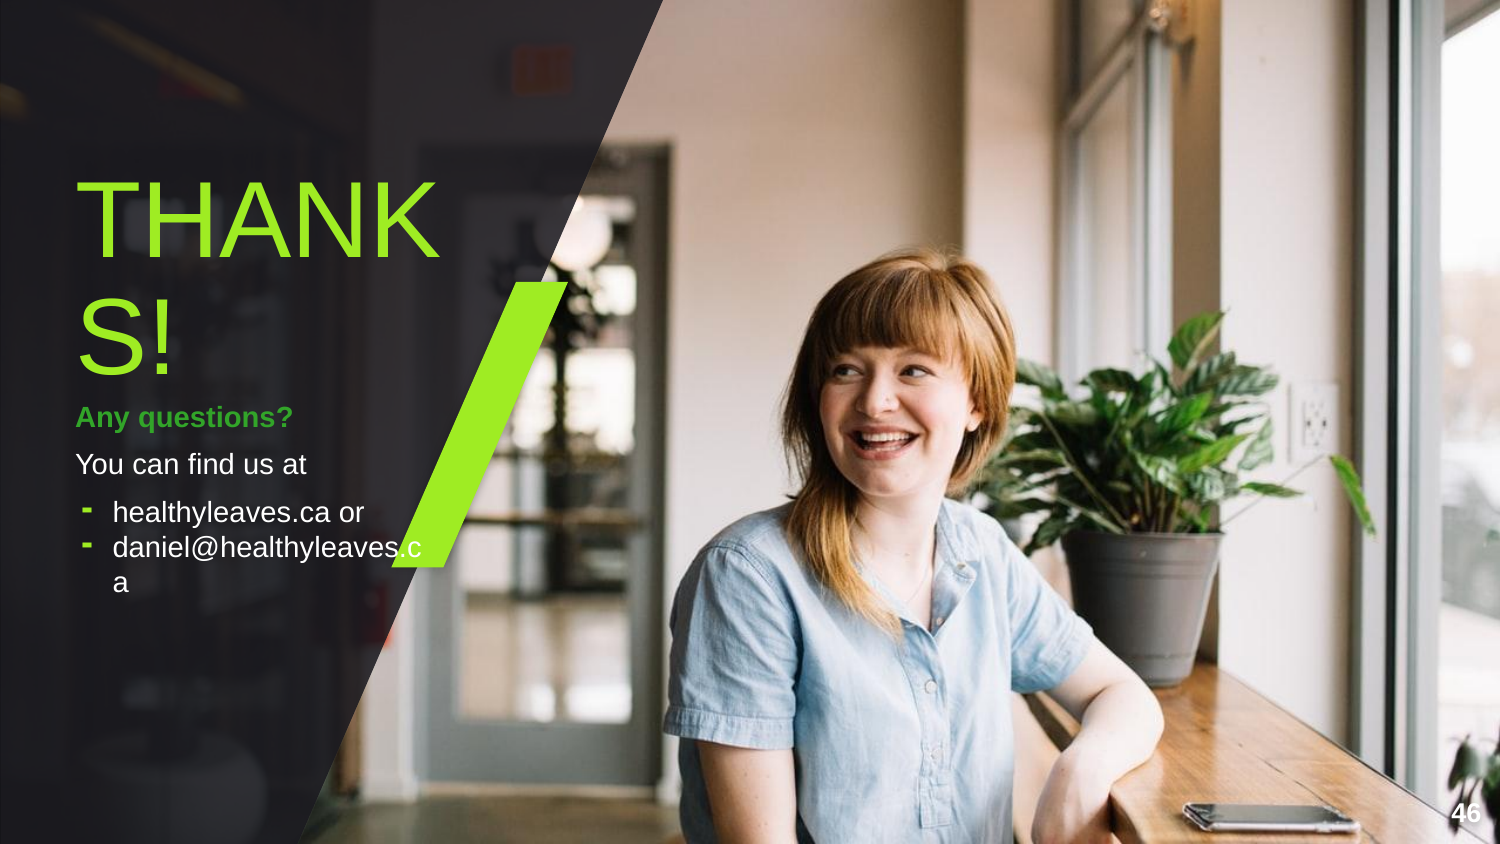

THANKS!
Any questions?
You can find us at
healthyleaves.ca or
daniel@healthyleaves.ca
46